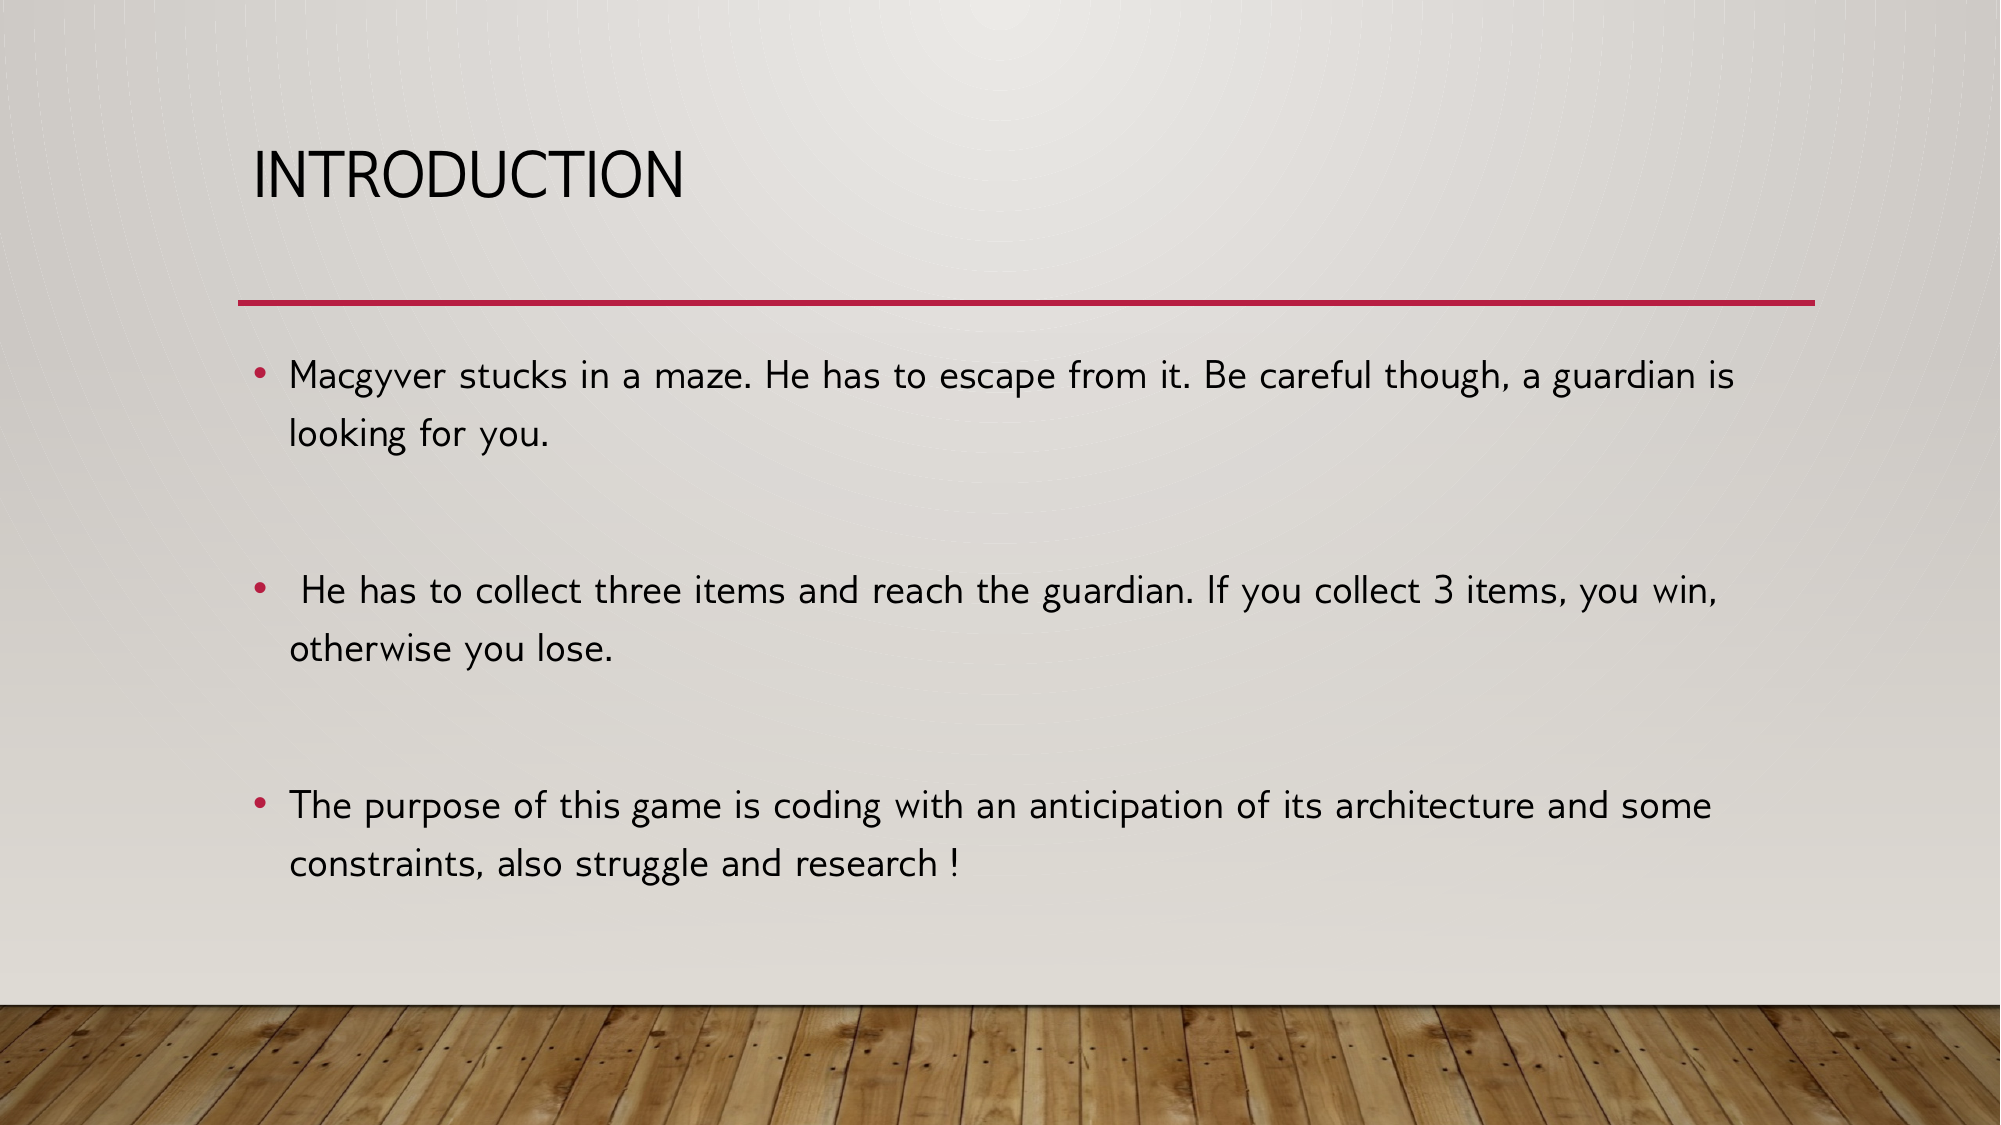

# introduction
Macgyver stucks in a maze. He has to escape from it. Be careful though, a guardian is looking for you.

 He has to collect three items and reach the guardian. If you collect 3 items, you win, otherwise you lose.

The purpose of this game is coding with an anticipation of its architecture and some constraints, also struggle and research !